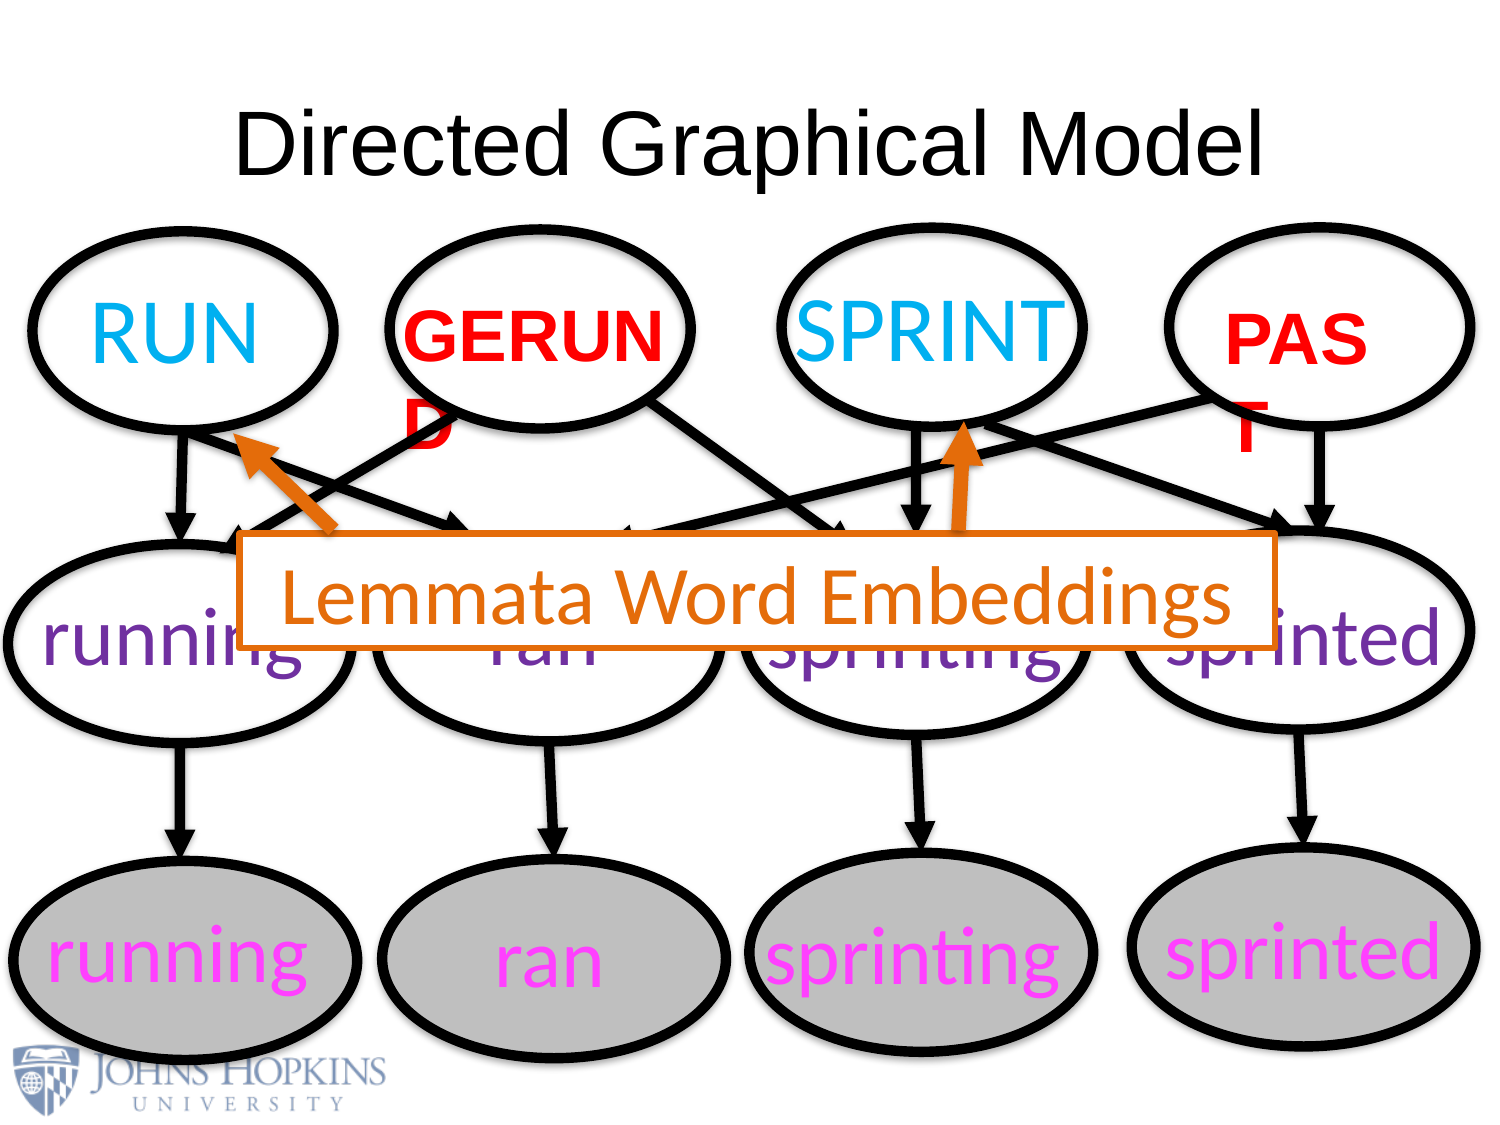

# Directed Graphical Model

SPRINT
RUN
GERUND
PAST

Lemmata Word Embeddings

running
ran
sprinted
sprinting

sprinted
running
sprinting
ran